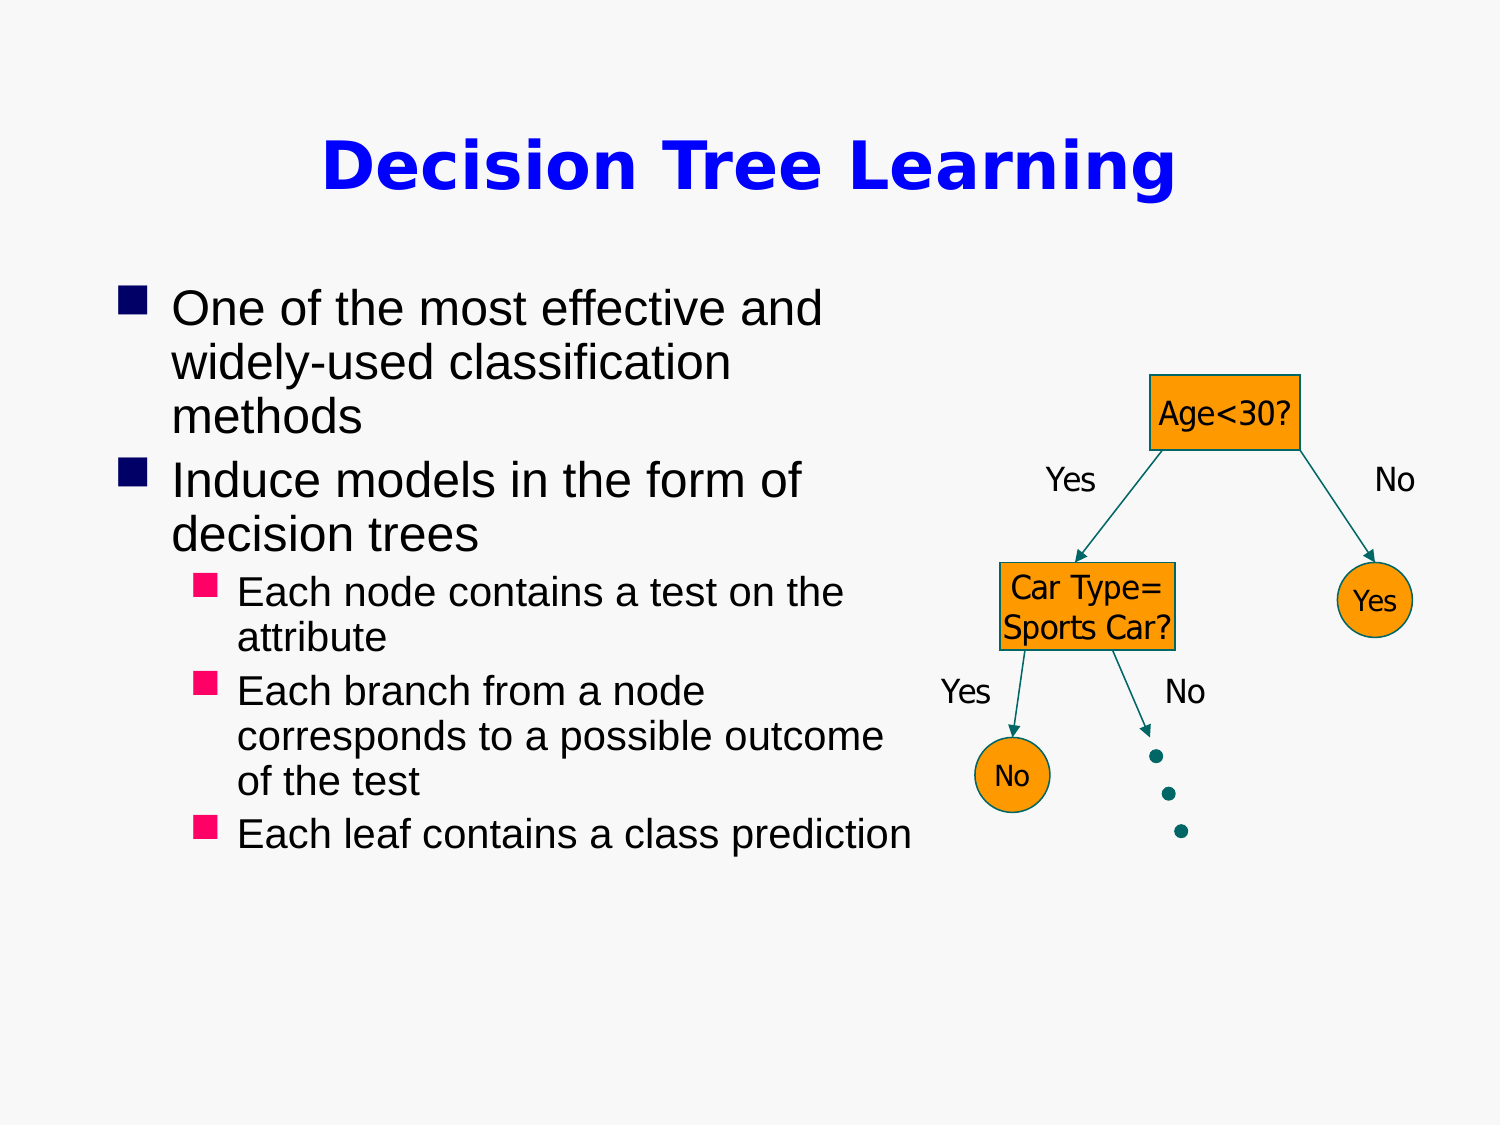

# Decision Tree Learning
One of the most effective and widely-used classification methods
Induce models in the form of decision trees
Each node contains a test on the attribute
Each branch from a node corresponds to a possible outcome of the test
Each leaf contains a class prediction
Age<30?
Yes

No
Car Type=
Sports Car?
Yes

Yes
No
No